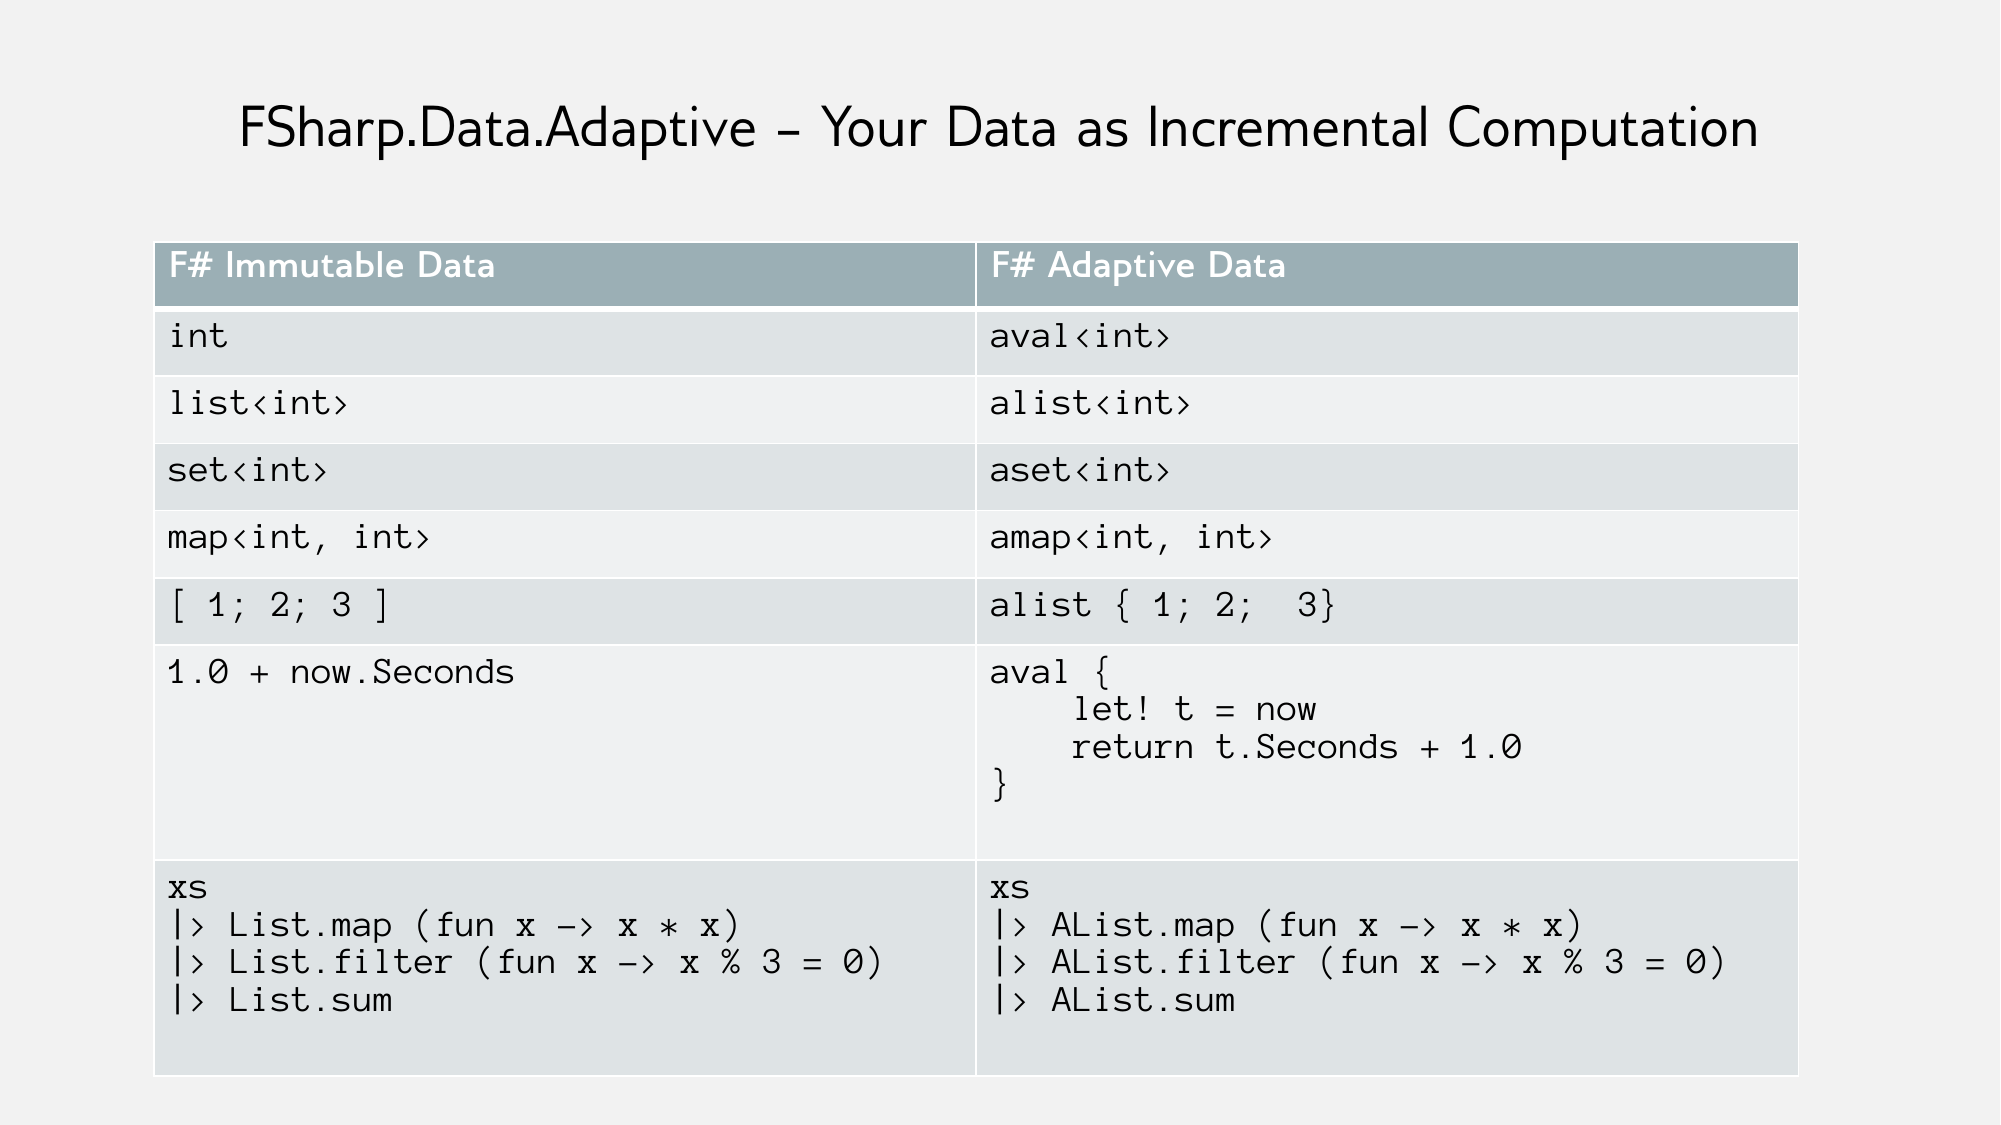

FSharp.Data.Adaptive – Your Data as Incremental Computation
| F# Immutable Data | F# Adaptive Data |
| --- | --- |
| int | aval<int> |
| list<int> | alist<int> |
| set<int> | aset<int> |
| map<int, int> | amap<int, int> |
| [ 1; 2; 3 ] | alist { 1; 2; 3} |
| 1.0 + now.Seconds | aval { let! t = now return t.Seconds + 1.0 } |
| xs |> List.map (fun x -> x \* x) |> List.filter (fun x -> x % 3 = 0) |> List.sum | xs |> AList.map (fun x -> x \* x) |> AList.filter (fun x -> x % 3 = 0) |> AList.sum |